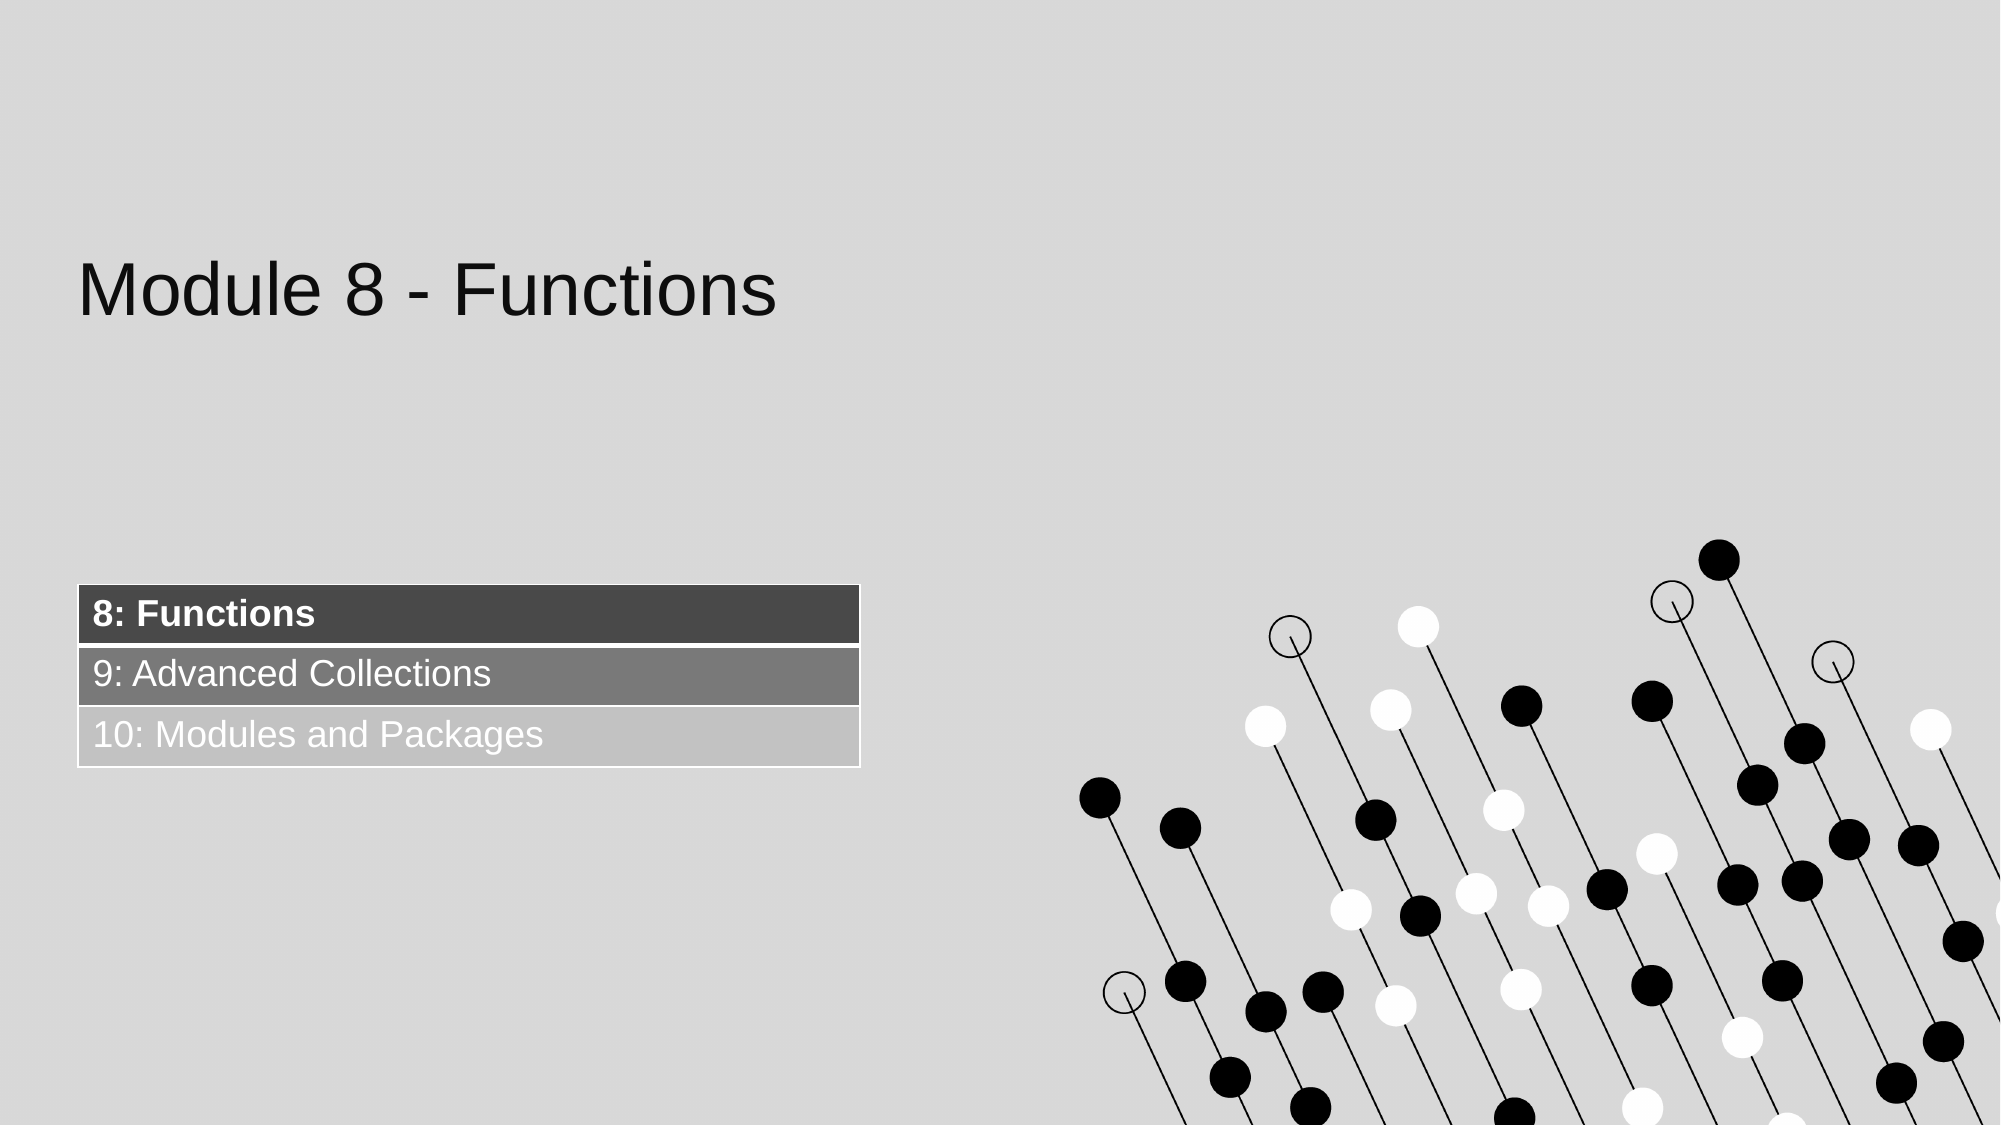

# Module 8 - Functions

| 8: Functions |
| --- |
| 9: Advanced Collections |
| 10: Modules and Packages |